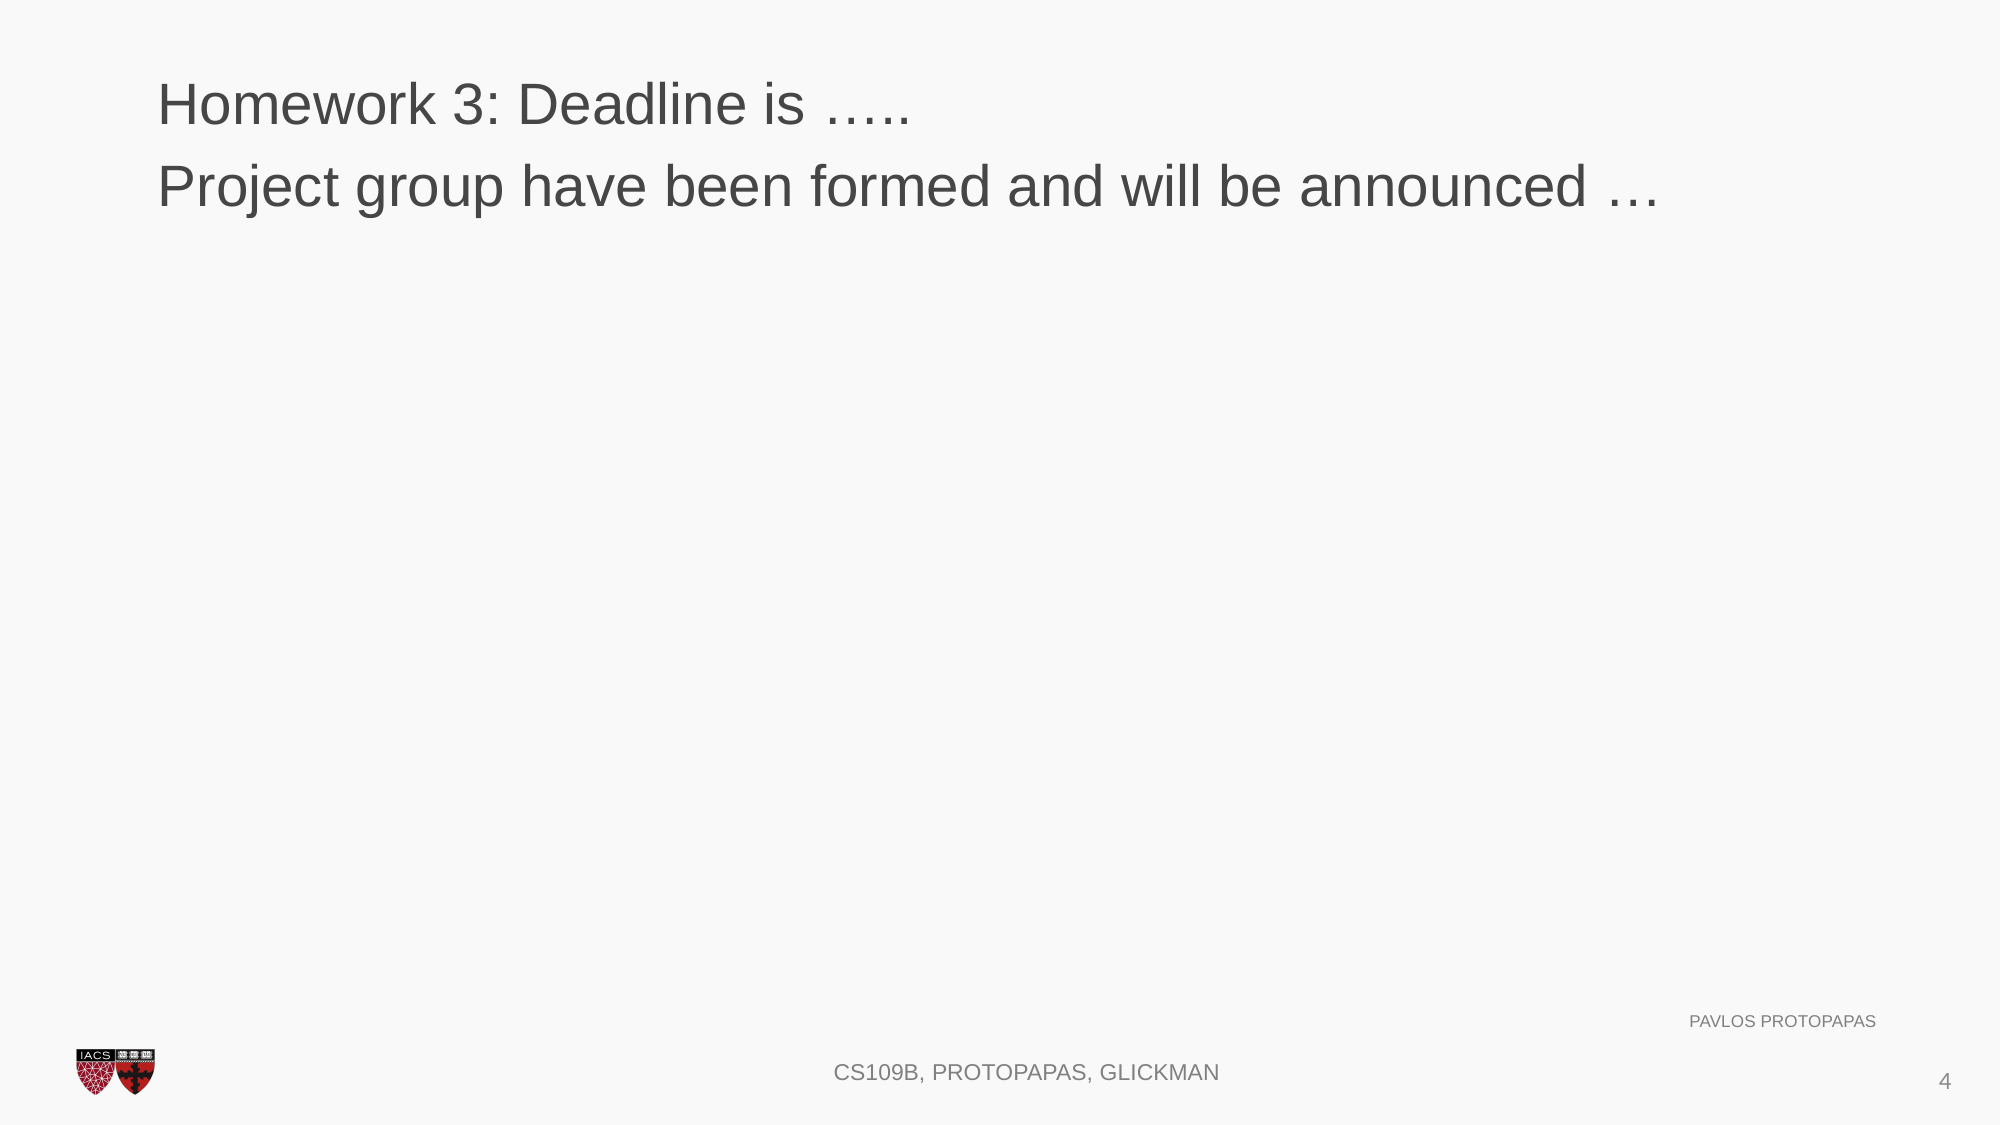

Homework 3: Deadline is …..
Project group have been formed and will be announced …
4